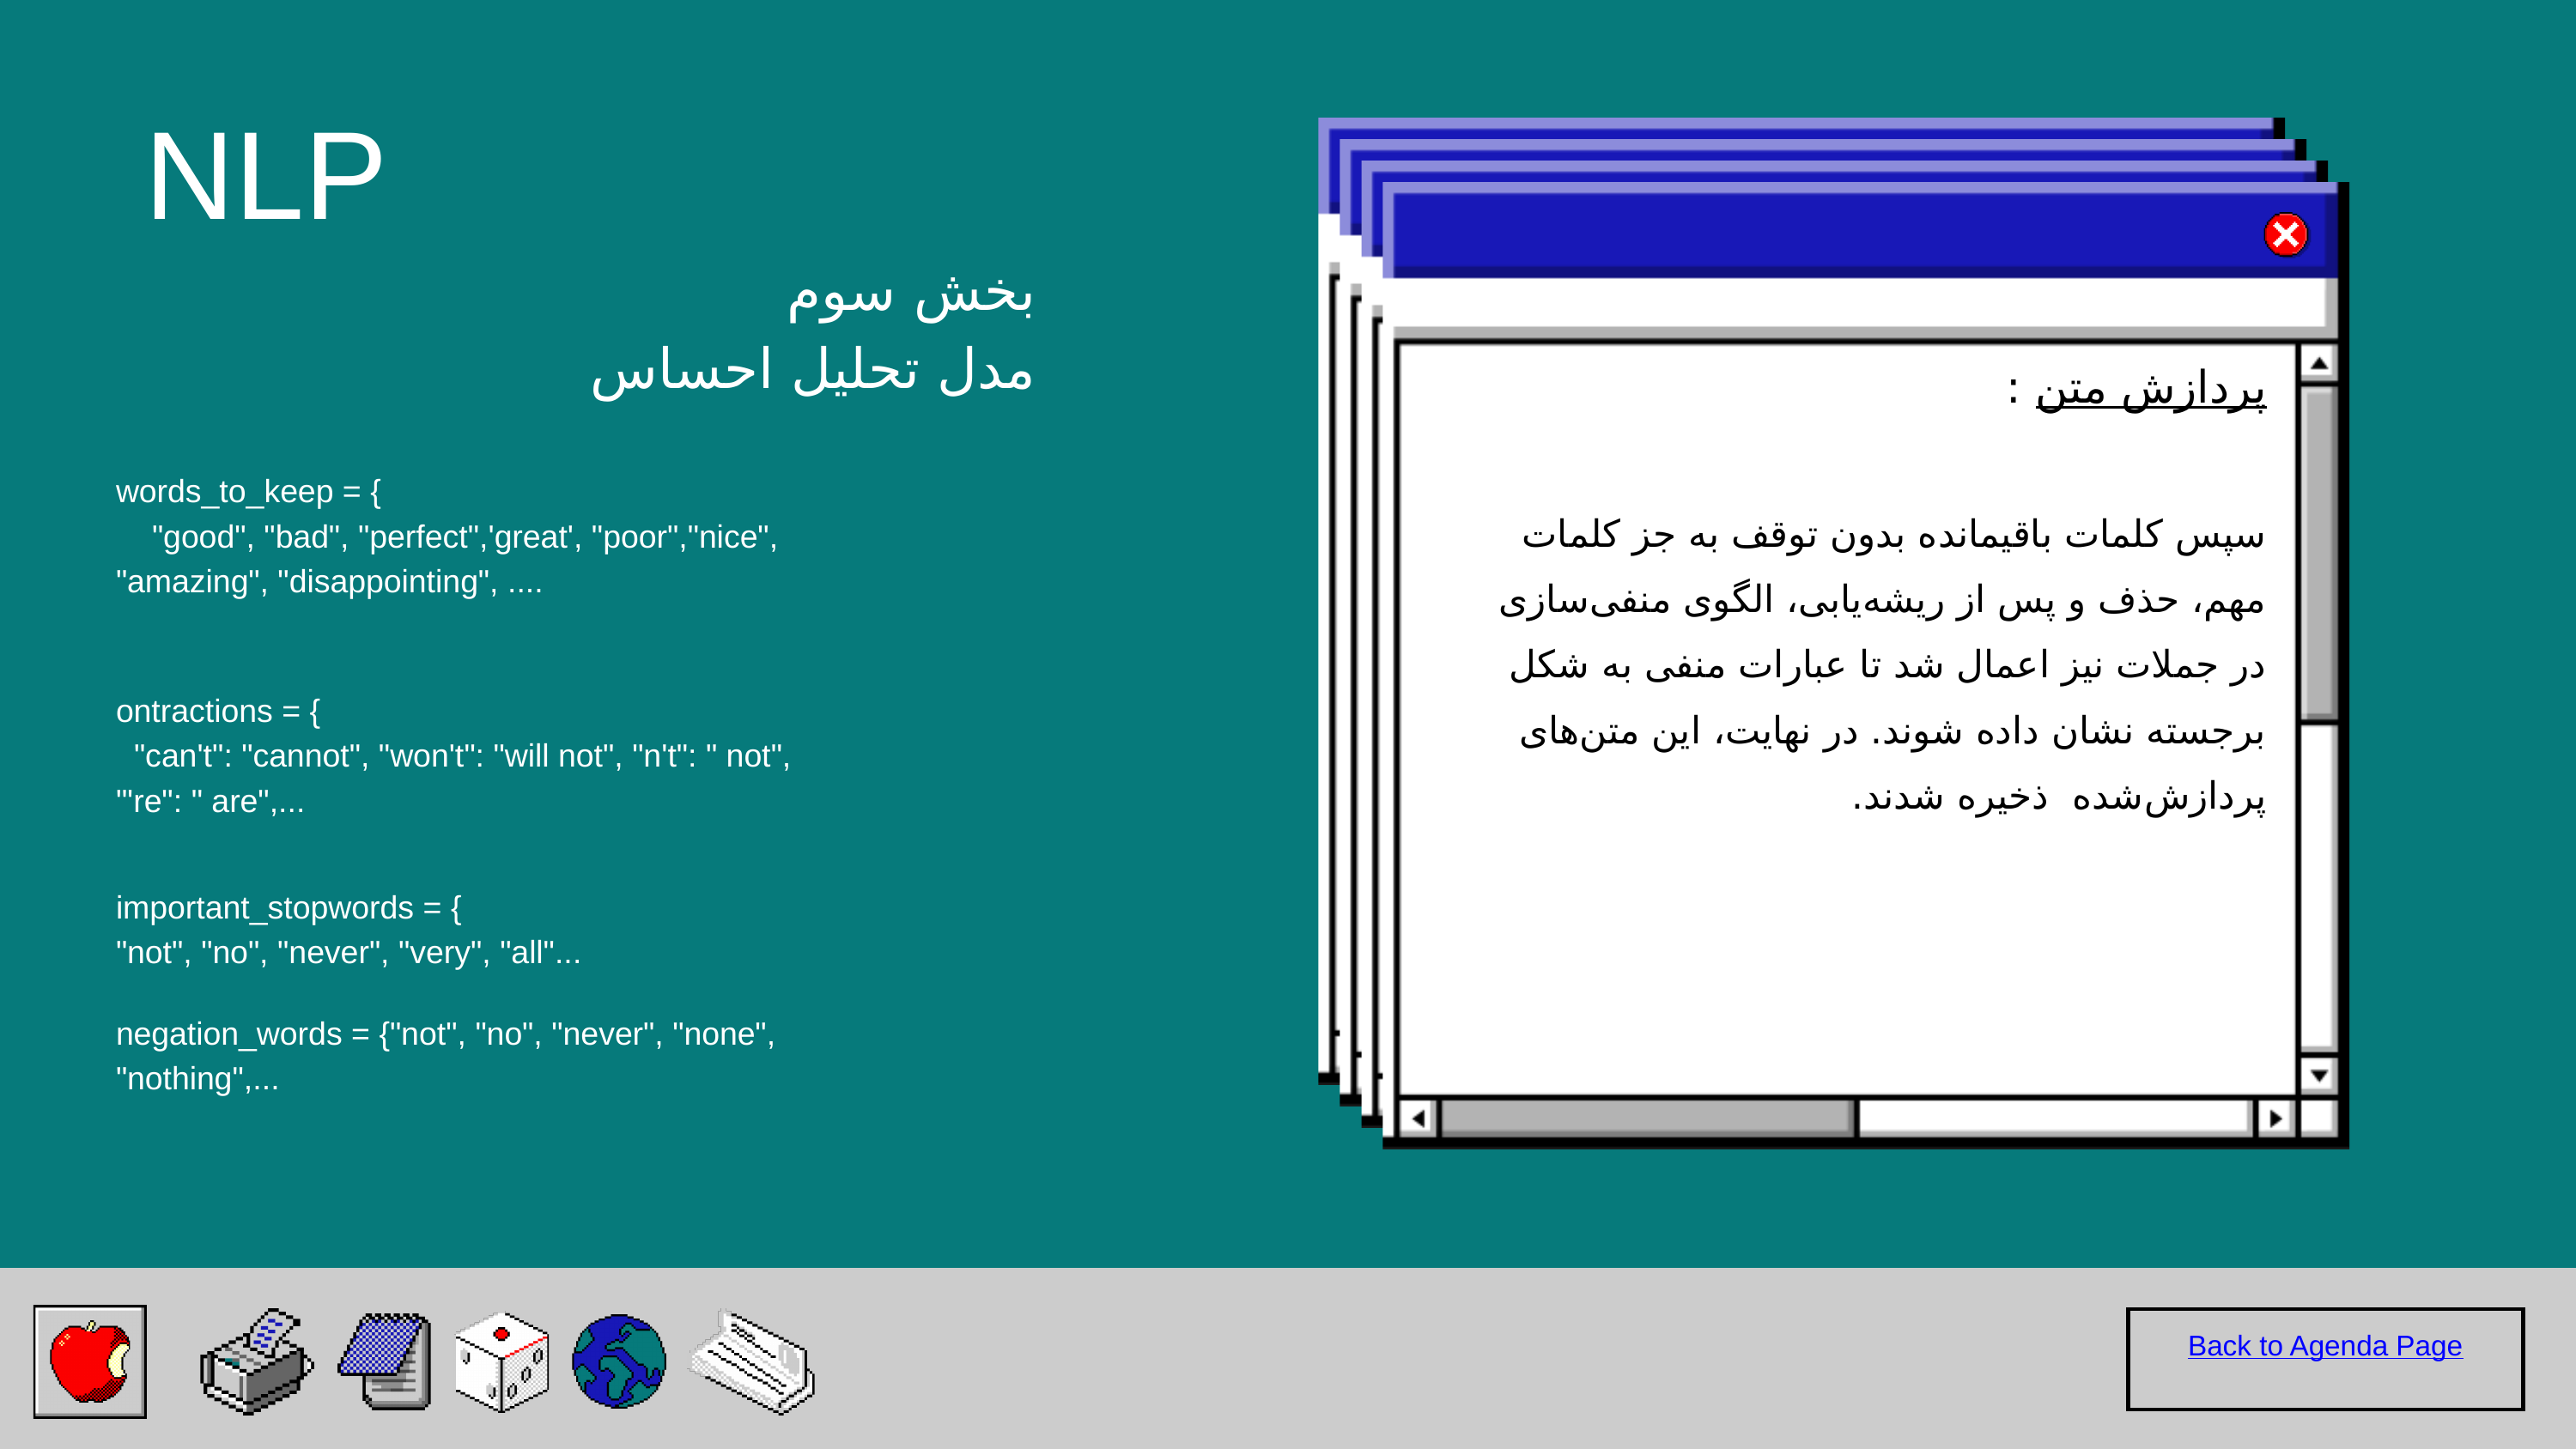

NLP
بخش سوم
مدل تحلیل احساس

پردازش متن :

سپس کلمات باقیمانده بدون توقف به جز کلمات مهم، حذف و پس از ریشه‌یابی، الگوی منفی‌سازی در جملات نیز اعمال شد تا عبارات منفی به شکل برجسته نشان داده شوند. در نهایت، این متن‌های پردازش‌شده  ذخیره شدند.

words_to_keep = {
    "good", "bad", "perfect",'great', "poor","nice", "amazing", "disappointing", ....
ontractions = {
  "can't": "cannot", "won't": "will not", "n't": " not", "'re": " are",...

important_stopwords = {
"not", "no", "never", "very", "all"...

negation_words = {"not", "no", "never", "none", "nothing",...

Back to Agenda Page